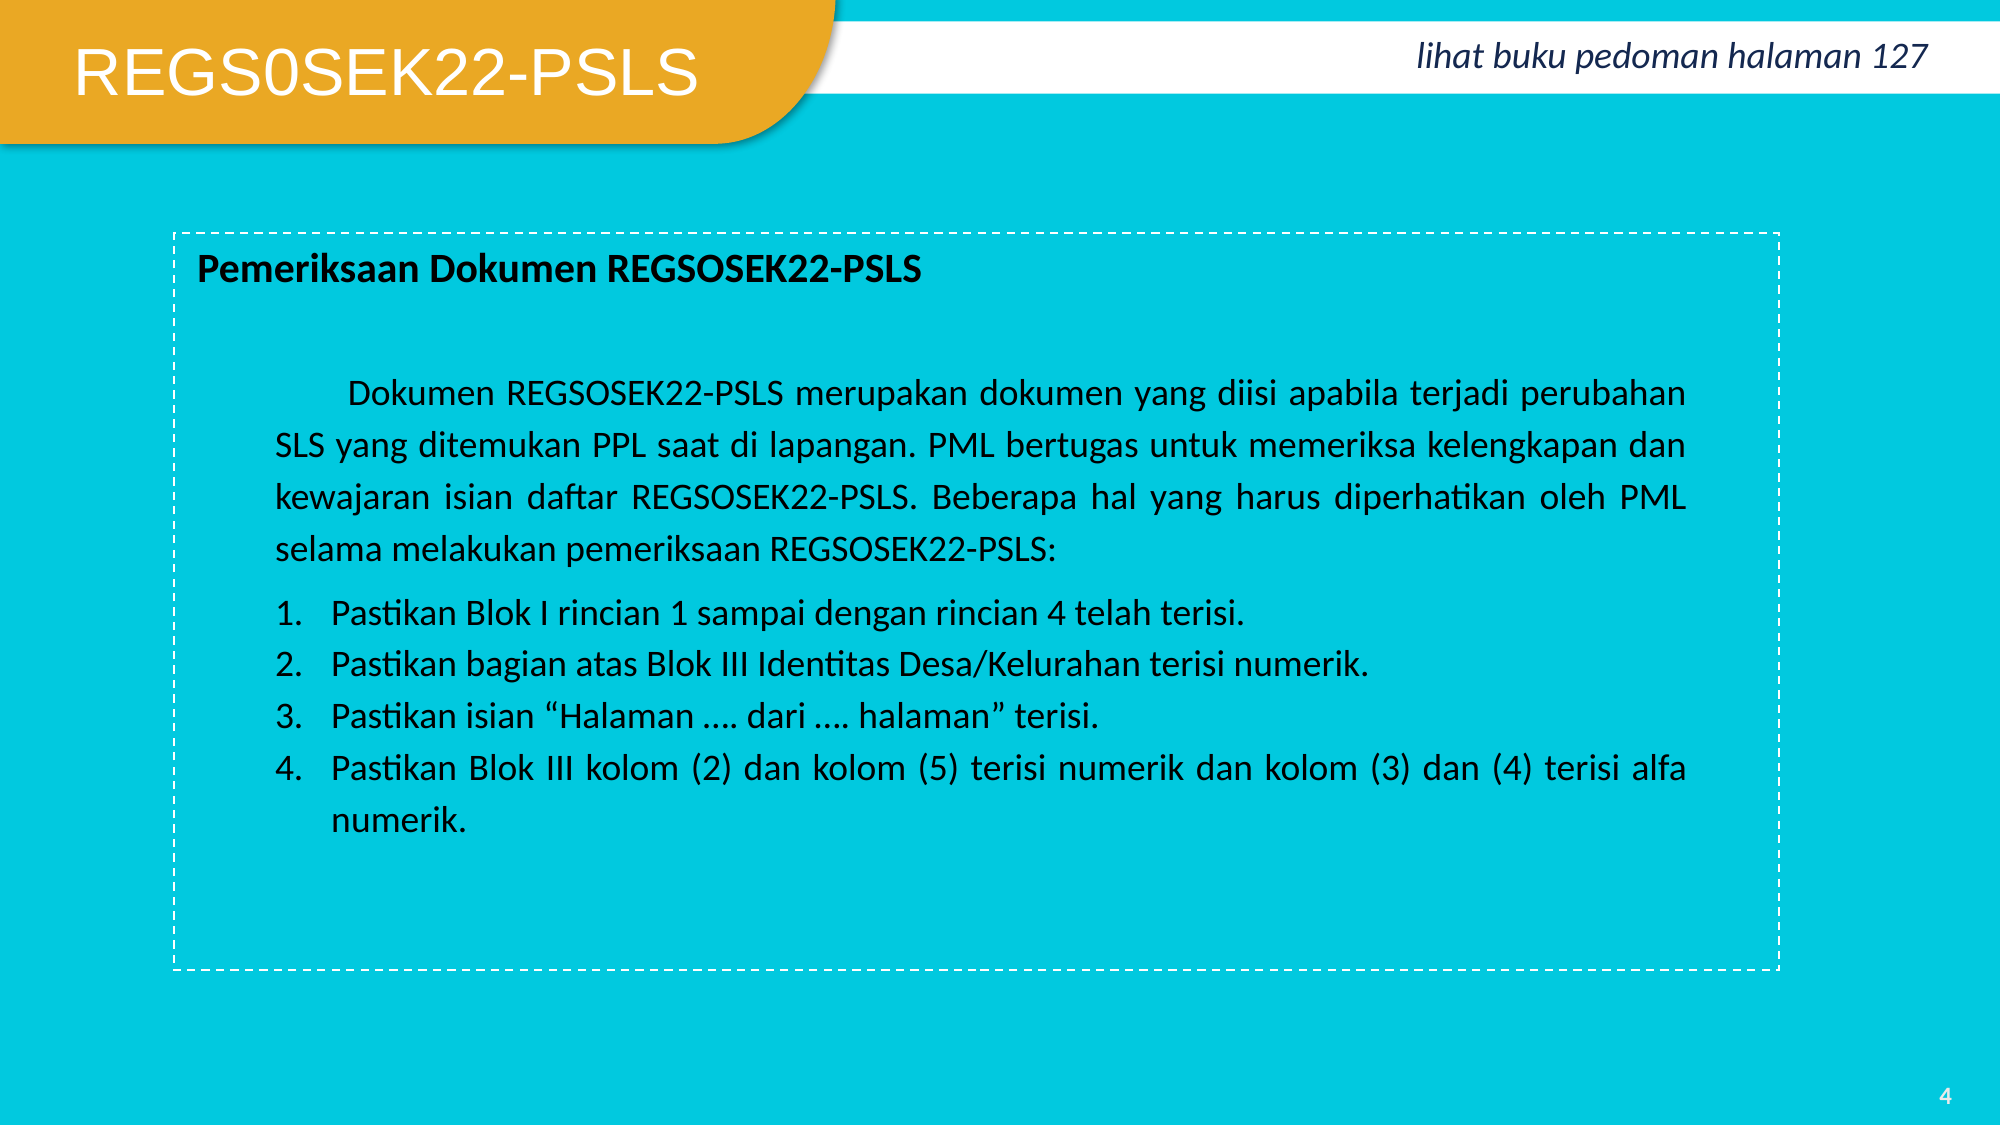

REGS0SEK22-PSLS

lihat buku pedoman halaman 127

Pemeriksaan Dokumen REGSOSEK22-PSLS
Dokumen REGSOSEK22-PSLS merupakan dokumen yang diisi apabila terjadi perubahan SLS yang ditemukan PPL saat di lapangan. PML bertugas untuk memeriksa kelengkapan dan kewajaran isian daftar REGSOSEK22-PSLS. Beberapa hal yang harus diperhatikan oleh PML selama melakukan pemeriksaan REGSOSEK22-PSLS:
Pastikan Blok I rincian 1 sampai dengan rincian 4 telah terisi.
Pastikan bagian atas Blok III Identitas Desa/Kelurahan terisi numerik.
Pastikan isian “Halaman …. dari …. halaman” terisi.
Pastikan Blok III kolom (2) dan kolom (5) terisi numerik dan kolom (3) dan (4) terisi alfa numerik.
4